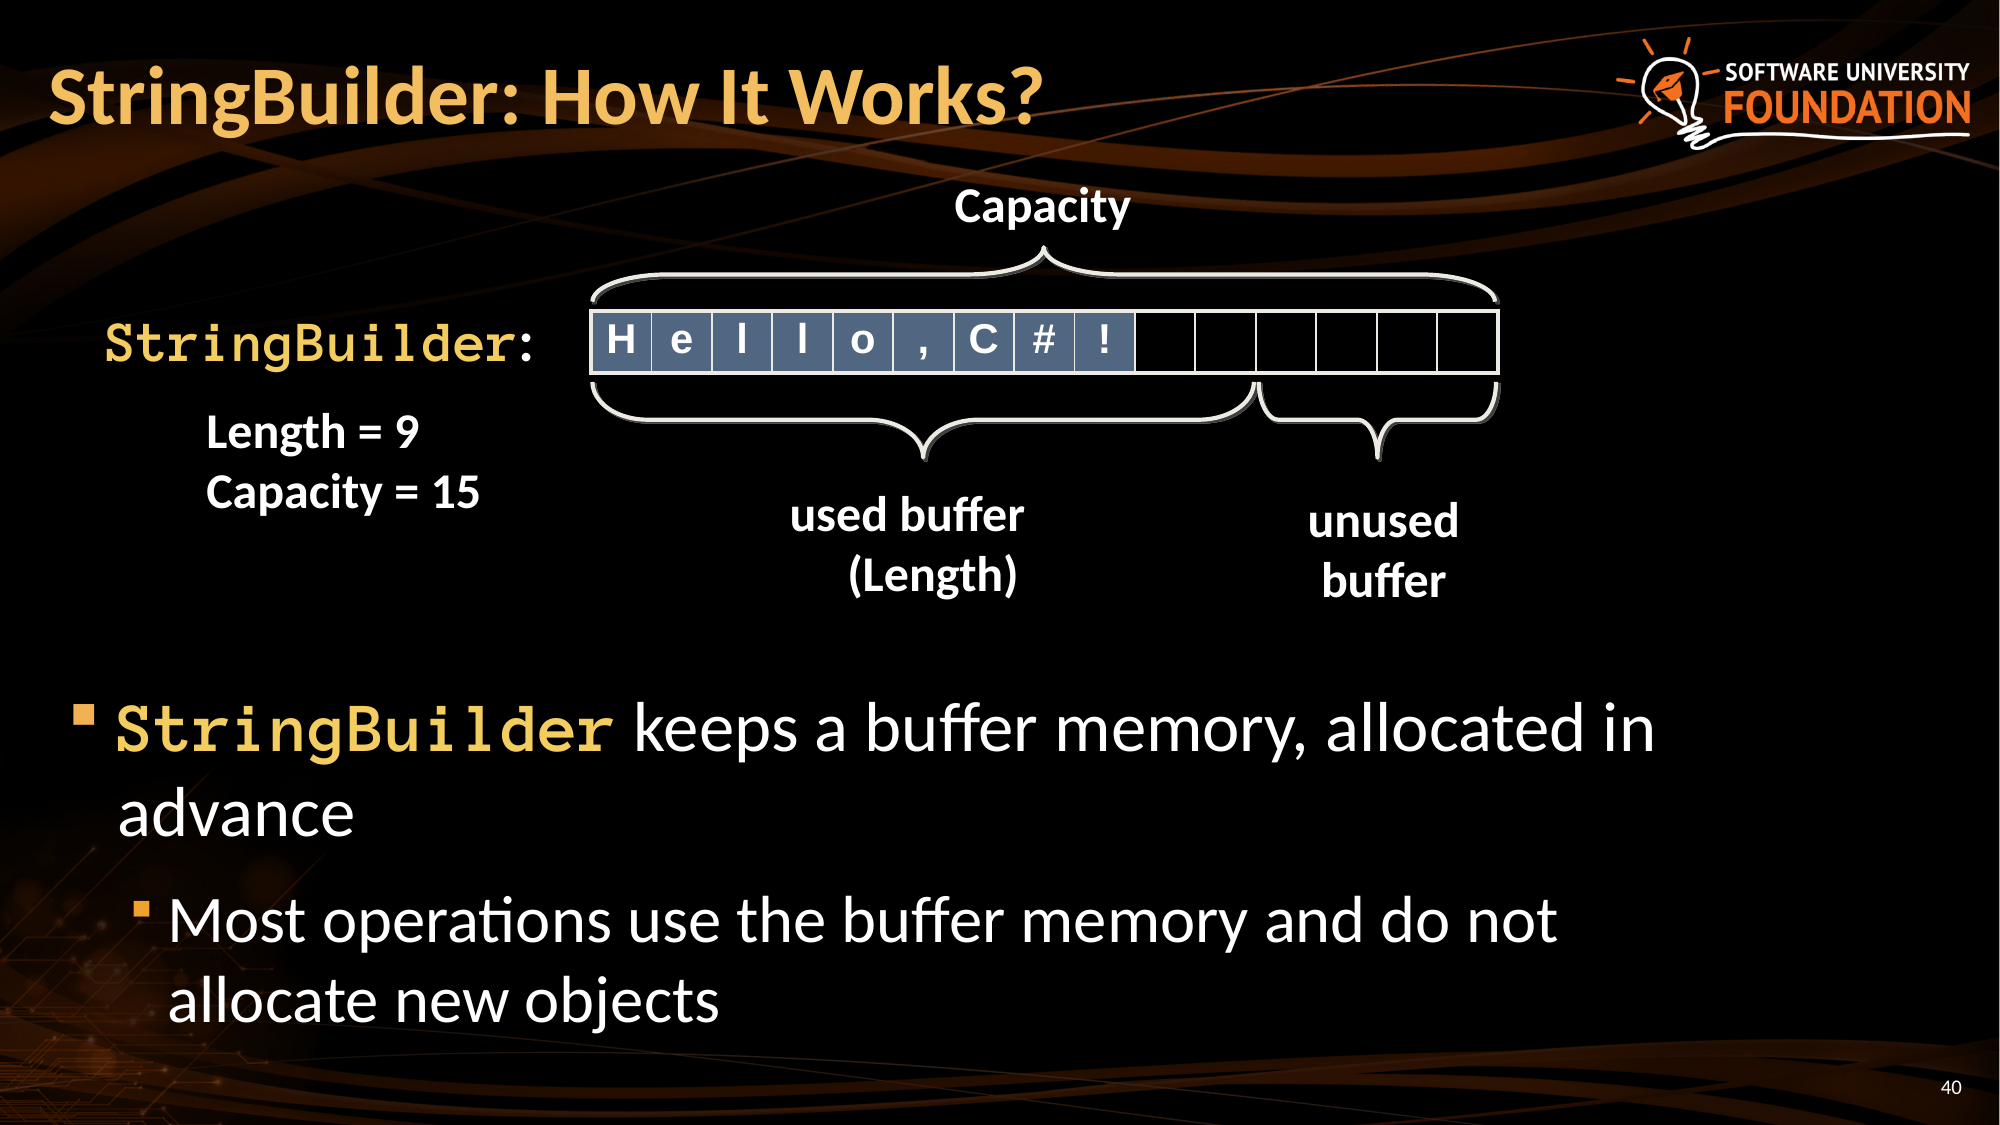

# StringBuilder: How It Works?

Capacity
StringBuilder:
Length = 9
Capacity = 15

| H | e | l | l | o | , | C | # | ! |  |  |  |  |  |  |
| --- | --- | --- | --- | --- | --- | --- | --- | --- | --- | --- | --- | --- | --- | --- |
used buffer
(Length)
unused buffer
StringBuilder keeps a buffer memory, allocated in advance
Most operations use the buffer memory and do not allocate new objects
40